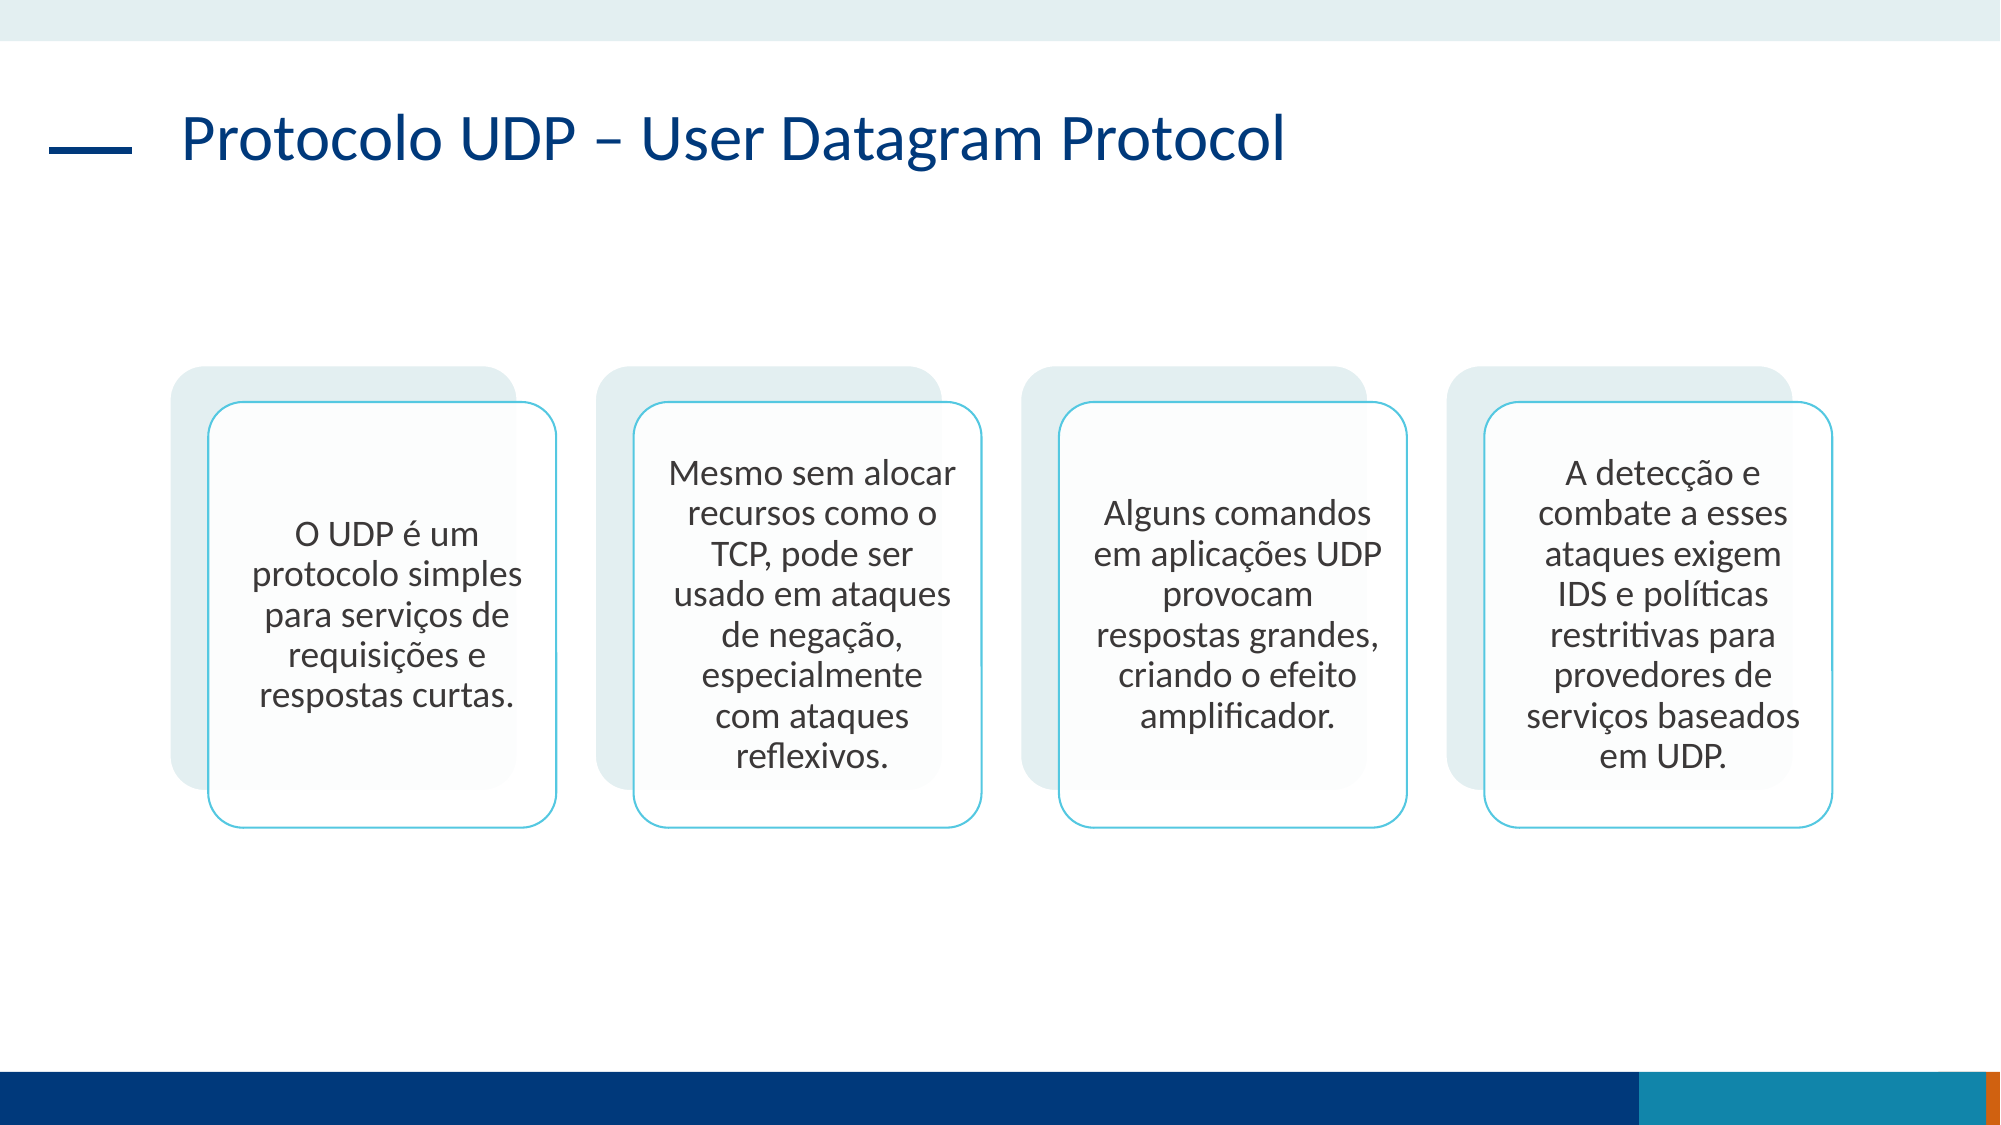

Protocolo UDP – User Datagram Protocol

O UDP é um protocolo simples para serviços de requisições e respostas curtas.
Mesmo sem alocar recursos como o TCP, pode ser usado em ataques de negação, especialmente com ataques reflexivos.
Alguns comandos em aplicações UDP provocam respostas grandes, criando o efeito amplificador.
A detecção e combate a esses ataques exigem IDS e políticas restritivas para provedores de serviços baseados em UDP.